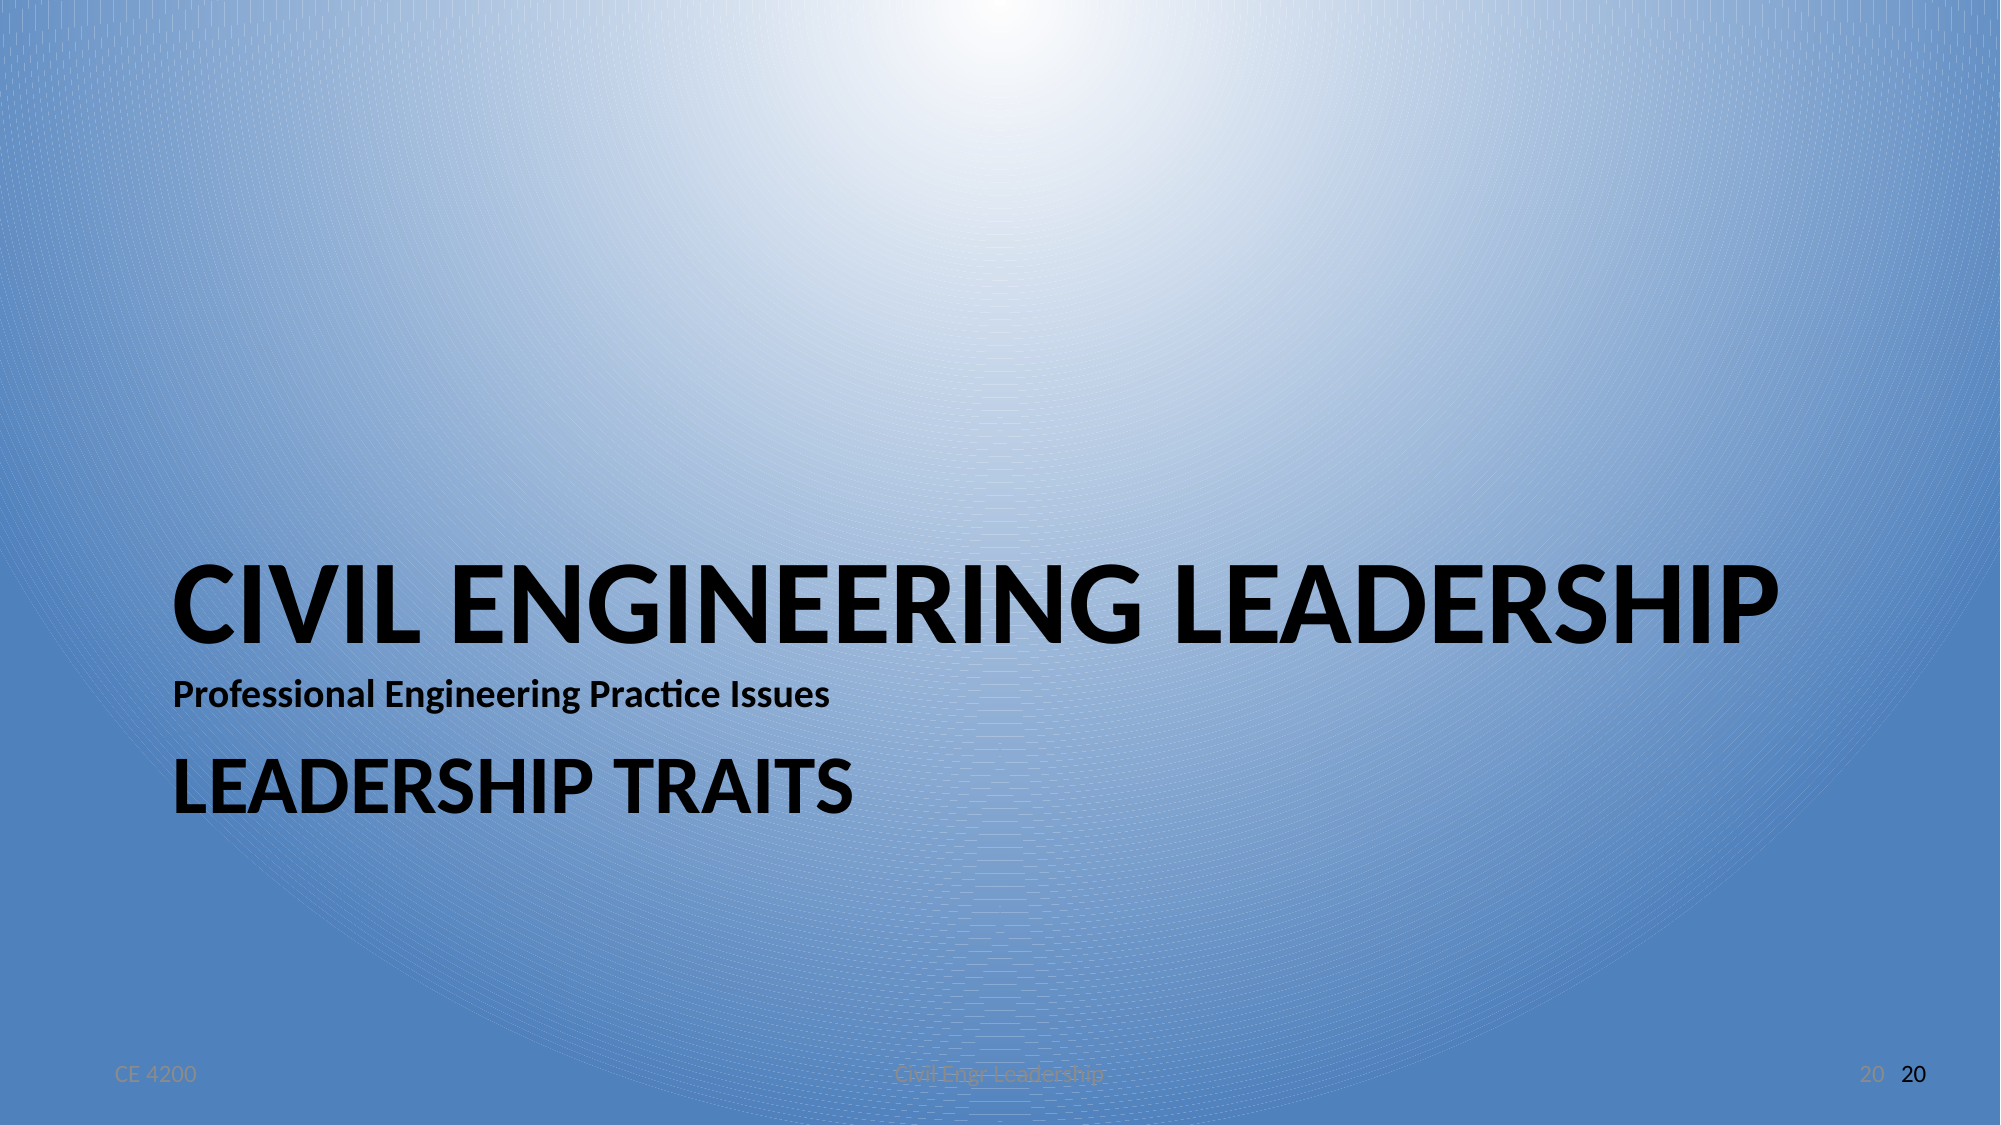

CIVIL ENGINEERING LEADERSHIP
Professional Engineering Practice Issues
# leadership traits
CE 4200
Civil Engr Leadership
20
20